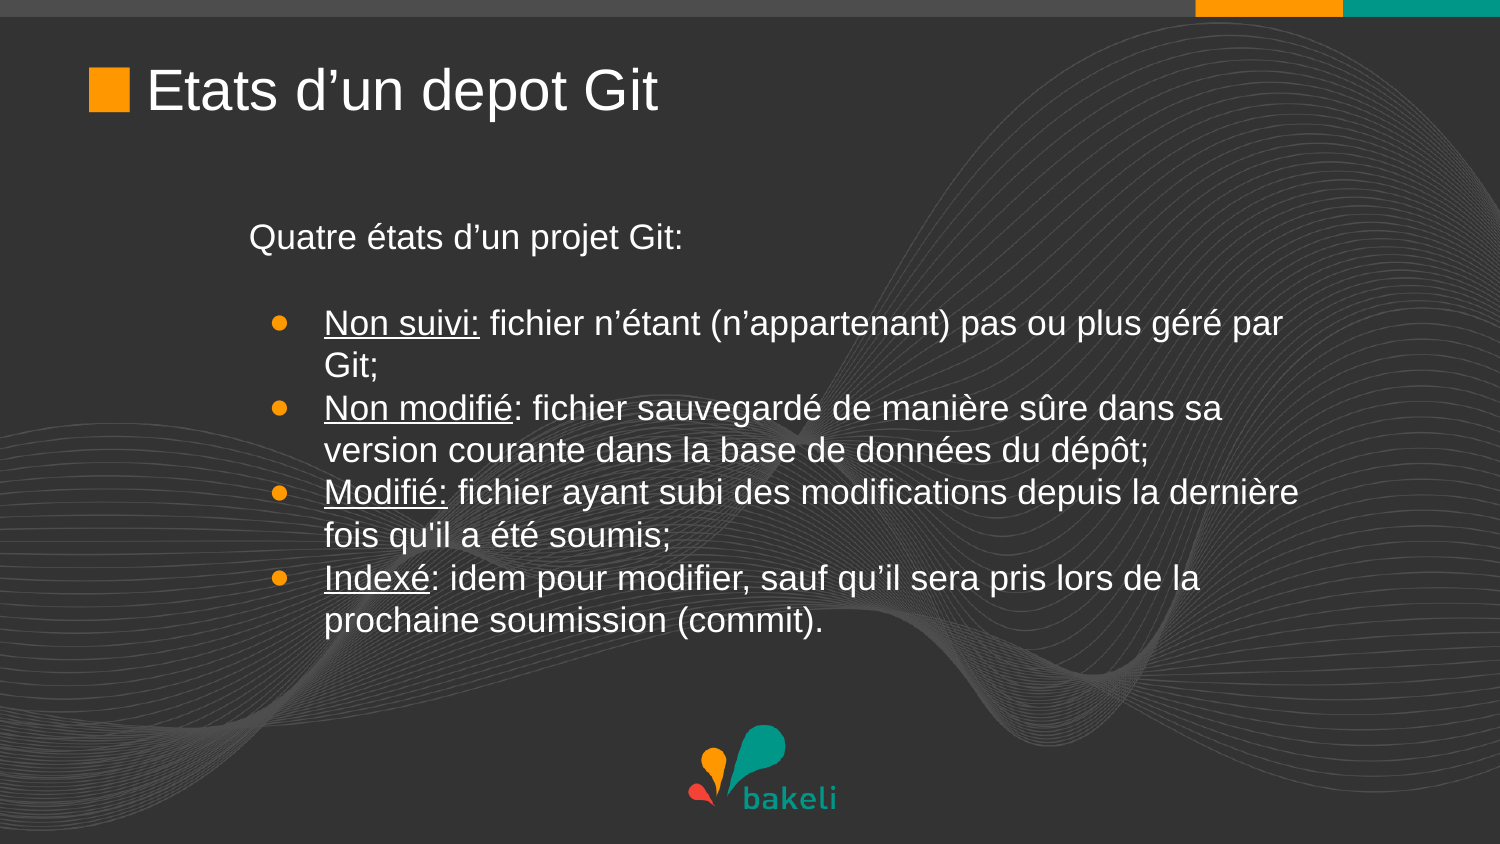

# Etats d’un depot Git

Quatre états d’un projet Git:

Non suivi: fichier n’étant (n’appartenant) pas ou plus géré par Git;
Non modifié: fichier sauvegardé de manière sûre dans sa version courante dans la base de données du dépôt;
Modifié: fichier ayant subi des modifications depuis la dernière fois qu'il a été soumis;
Indexé: idem pour modifier, sauf qu’il sera pris lors de la prochaine soumission (commit).